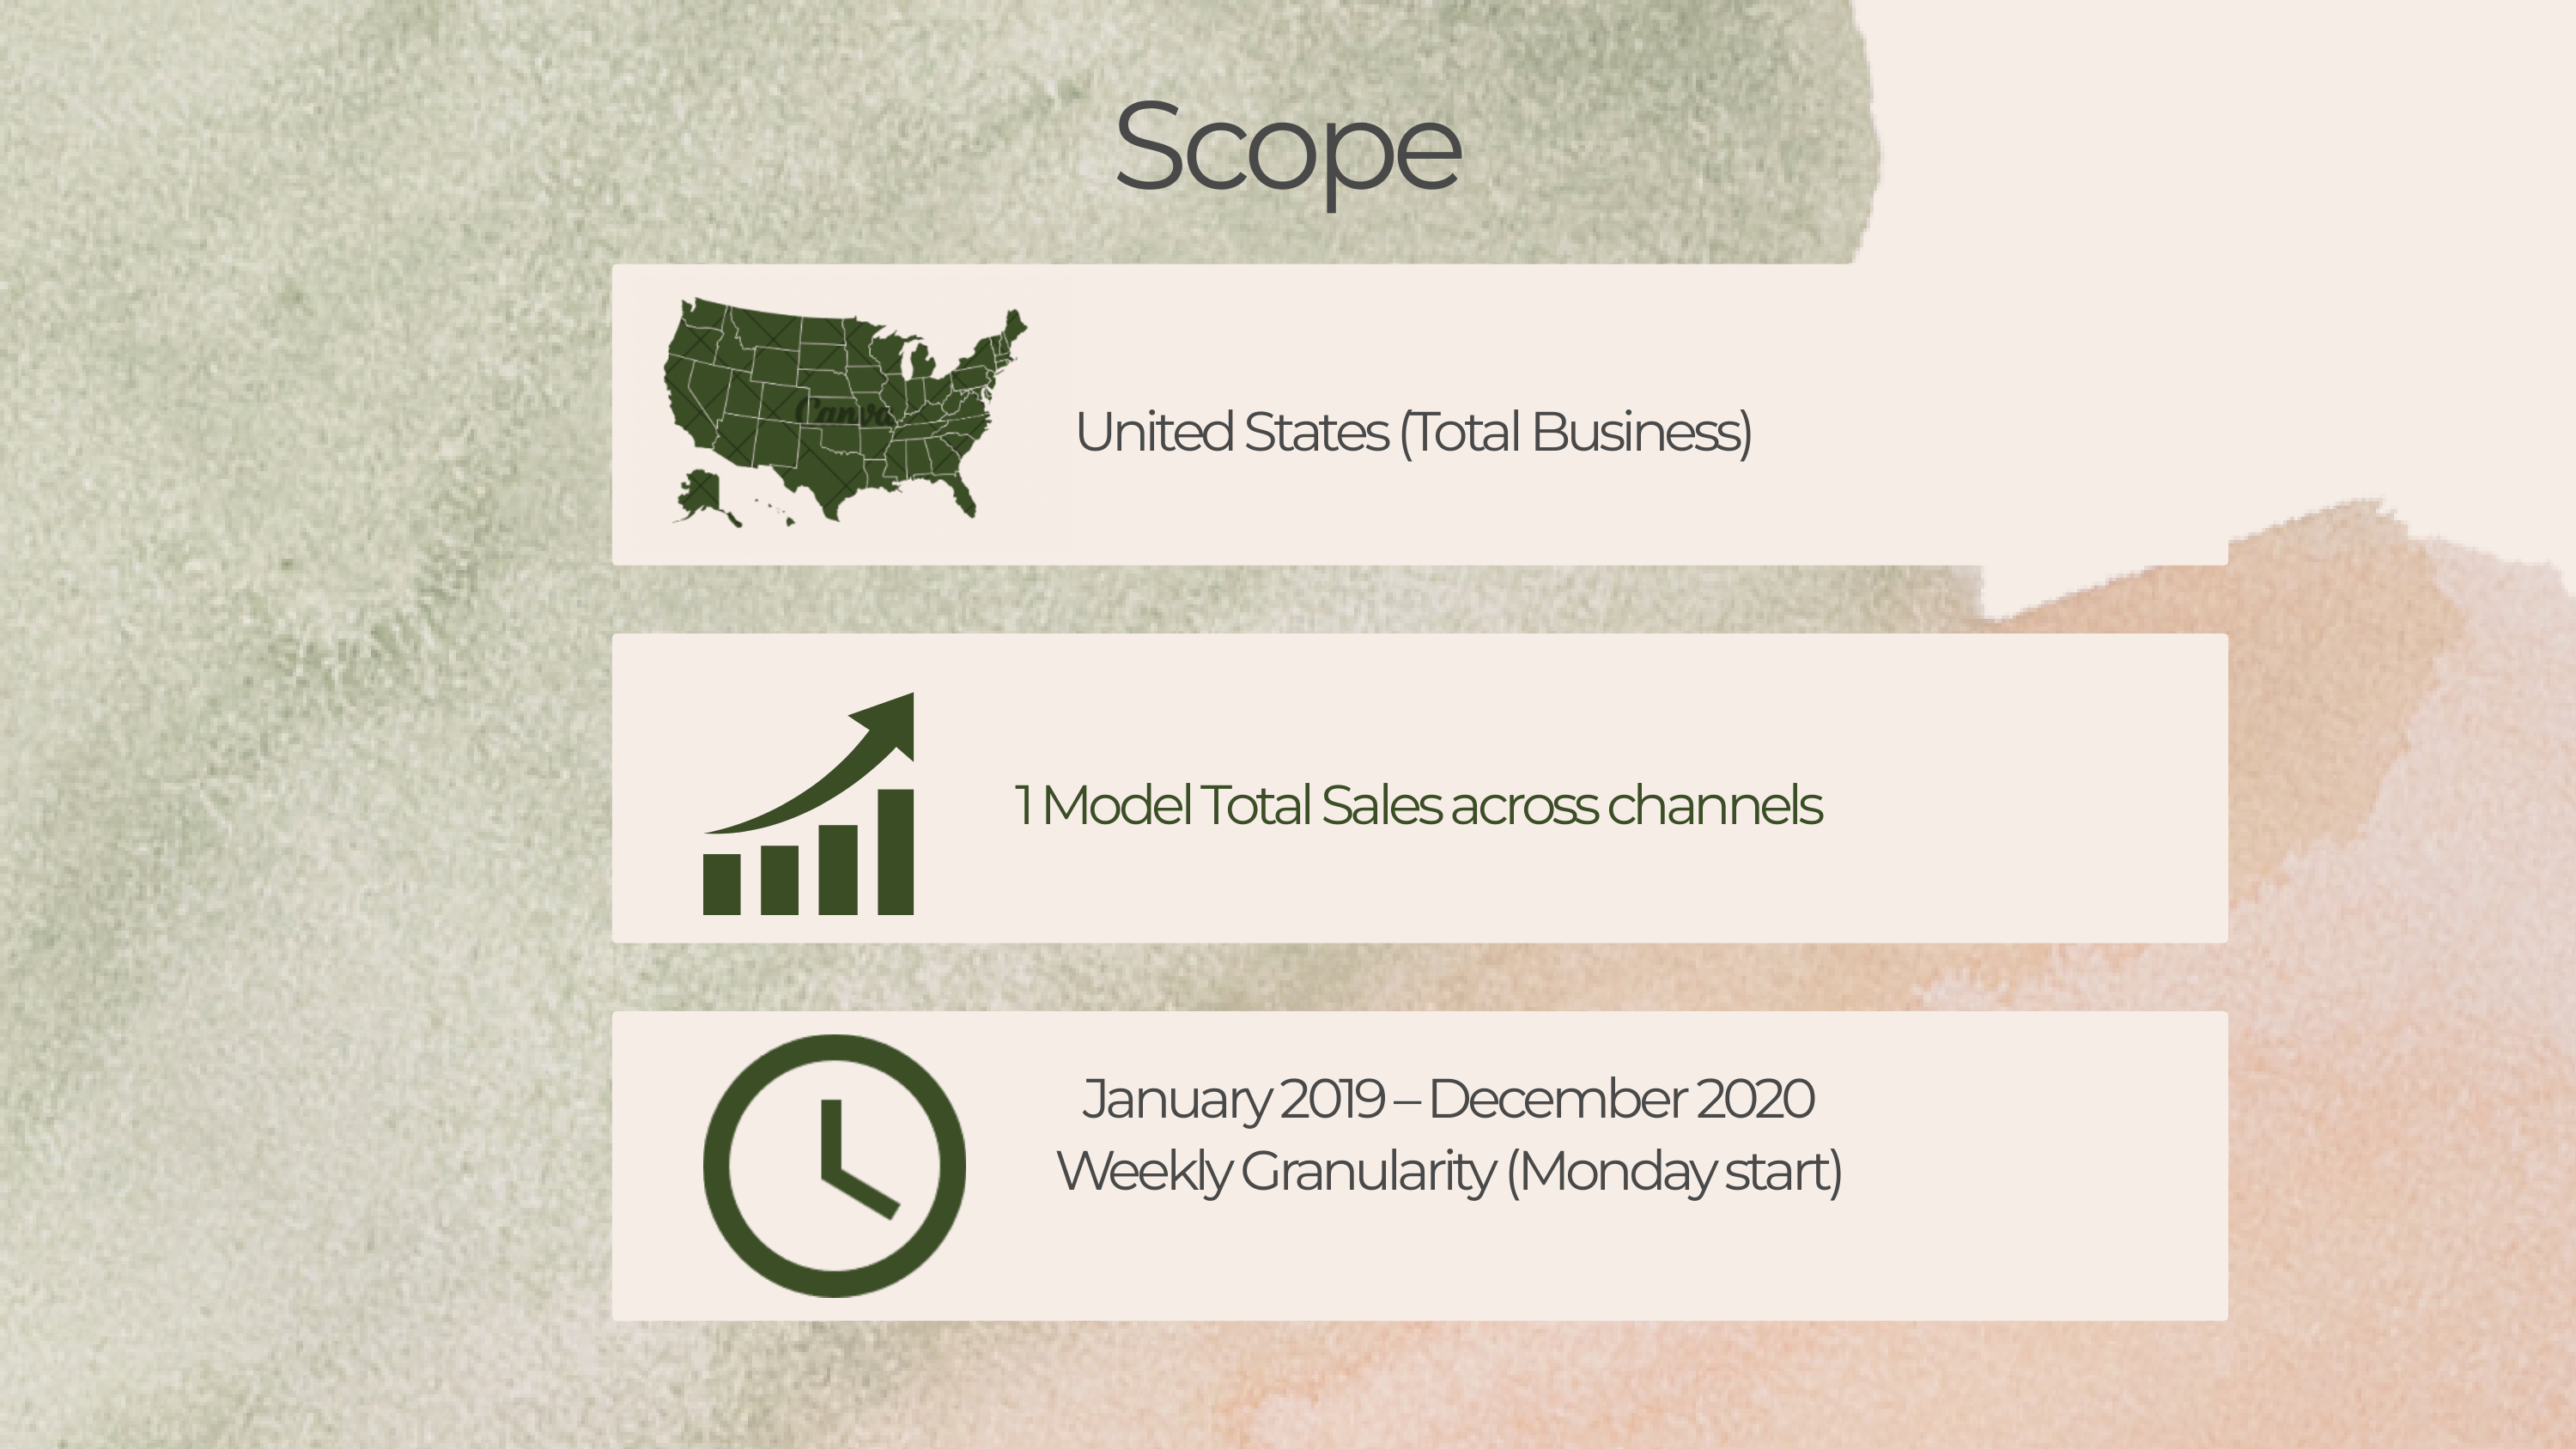

Scope

United States (Total Business)

1 Model Total Sales across channels

January 2019 – December 2020
Weekly Granularity (Monday start)